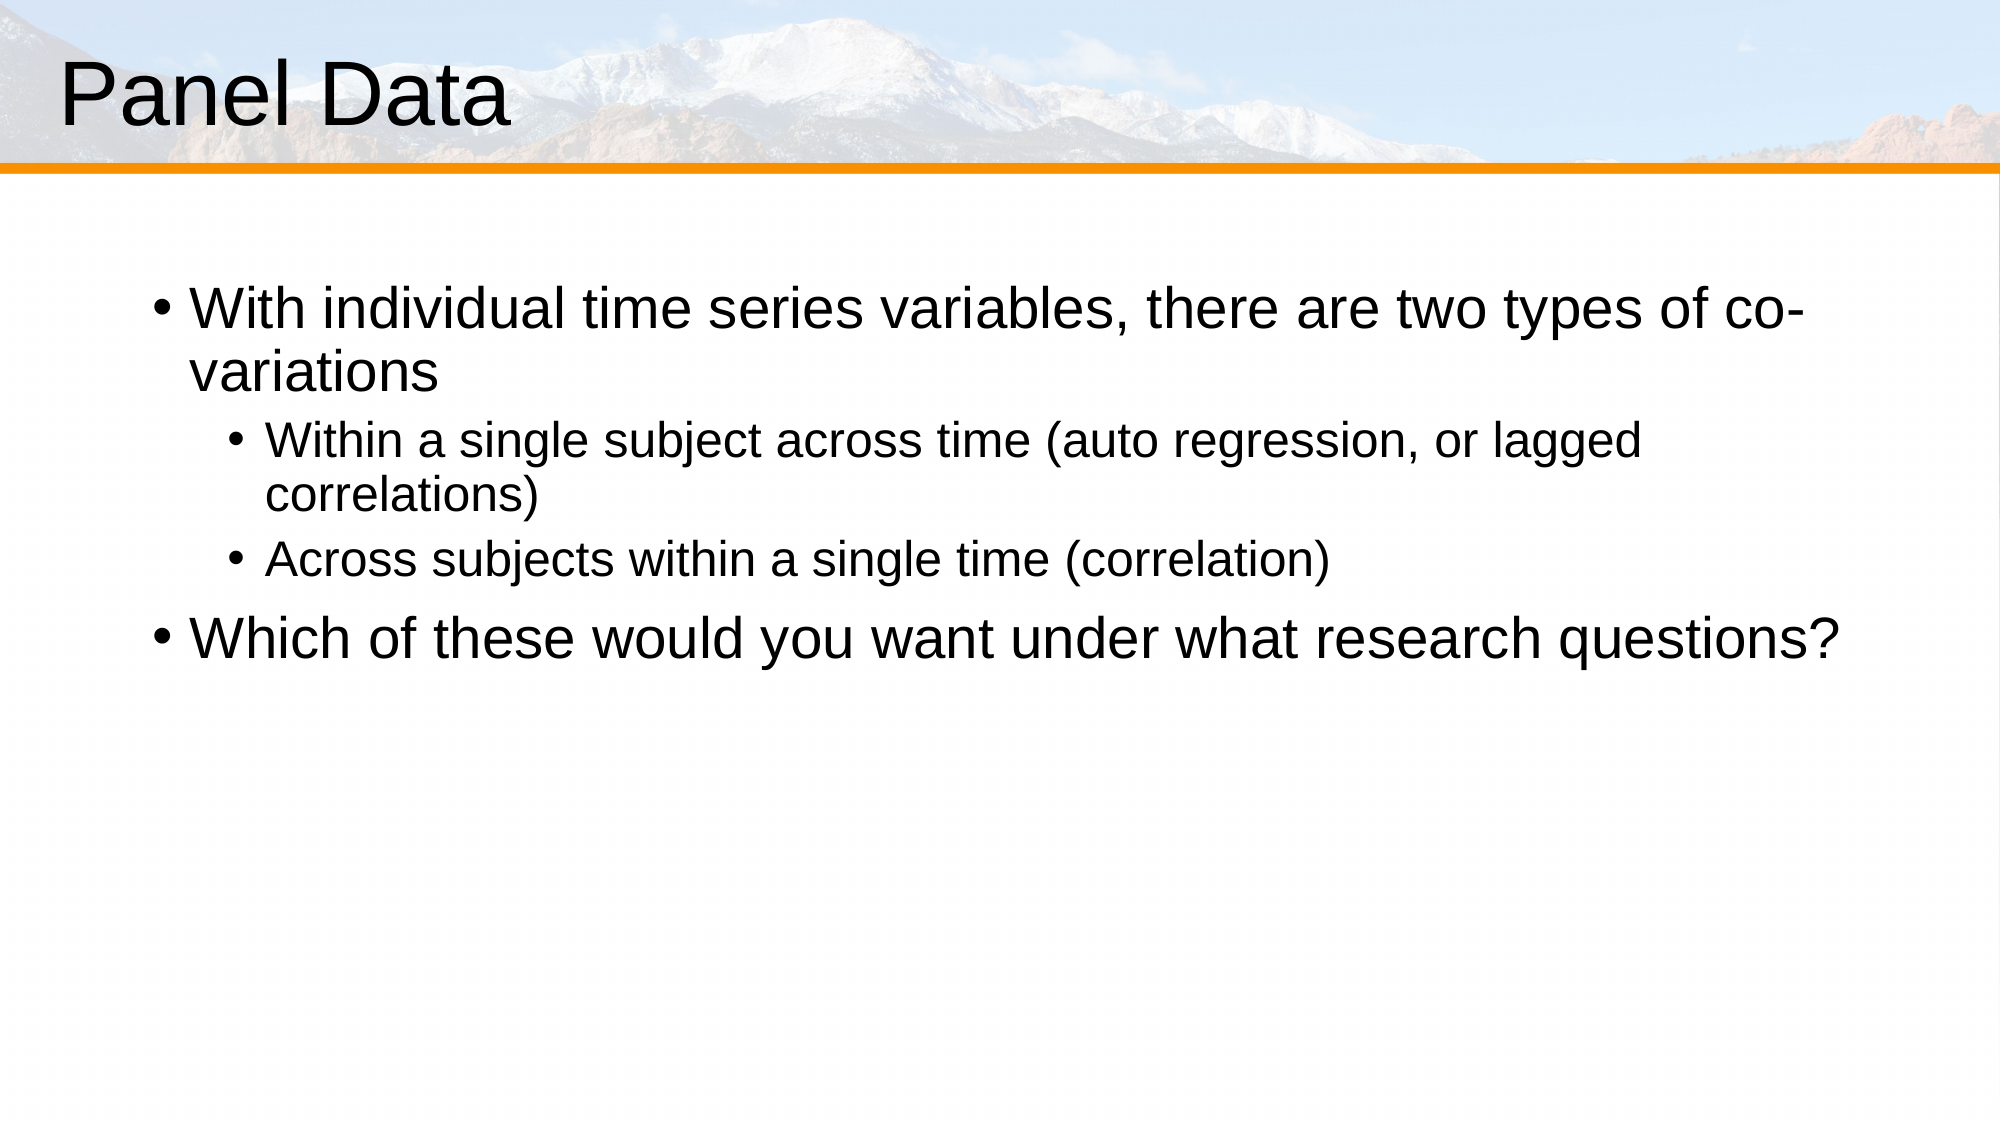

# Panel Data
With individual time series variables, there are two types of co-variations
Within a single subject across time (auto regression, or lagged correlations)
Across subjects within a single time (correlation)
Which of these would you want under what research questions?